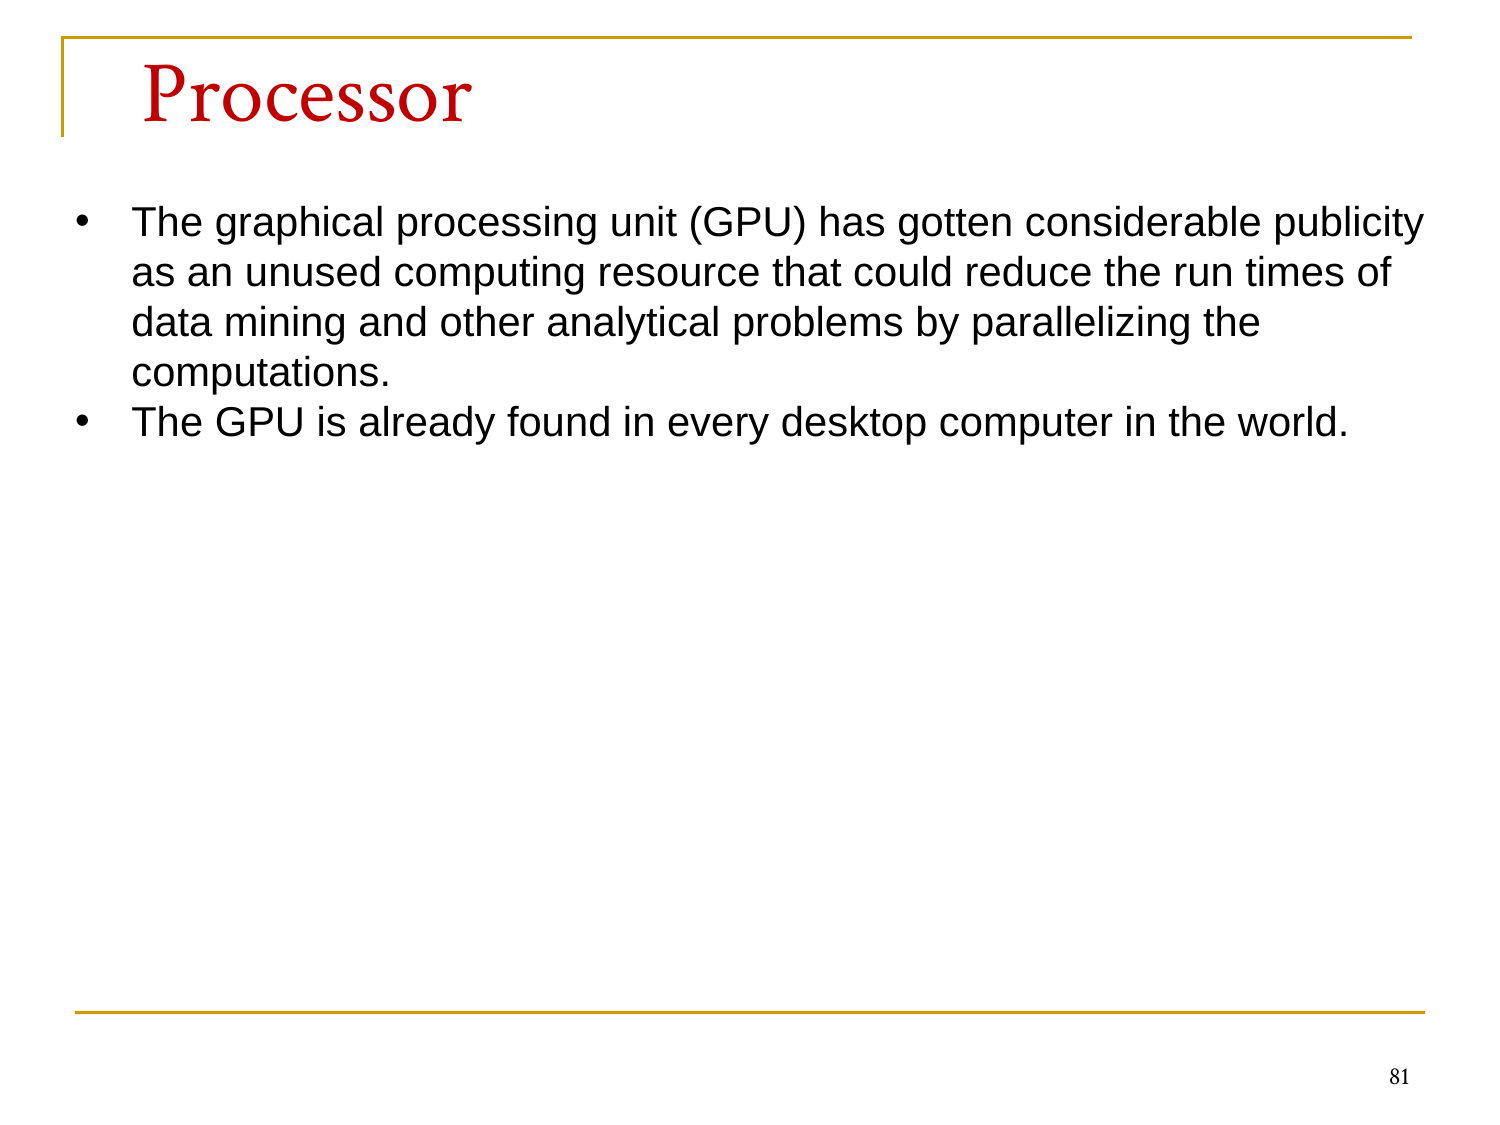

# Processor
The graphical processing unit (GPU) has gotten considerable publicity as an unused computing resource that could reduce the run times of data mining and other analytical problems by parallelizing the computations.
The GPU is already found in every desktop computer in the world.

81